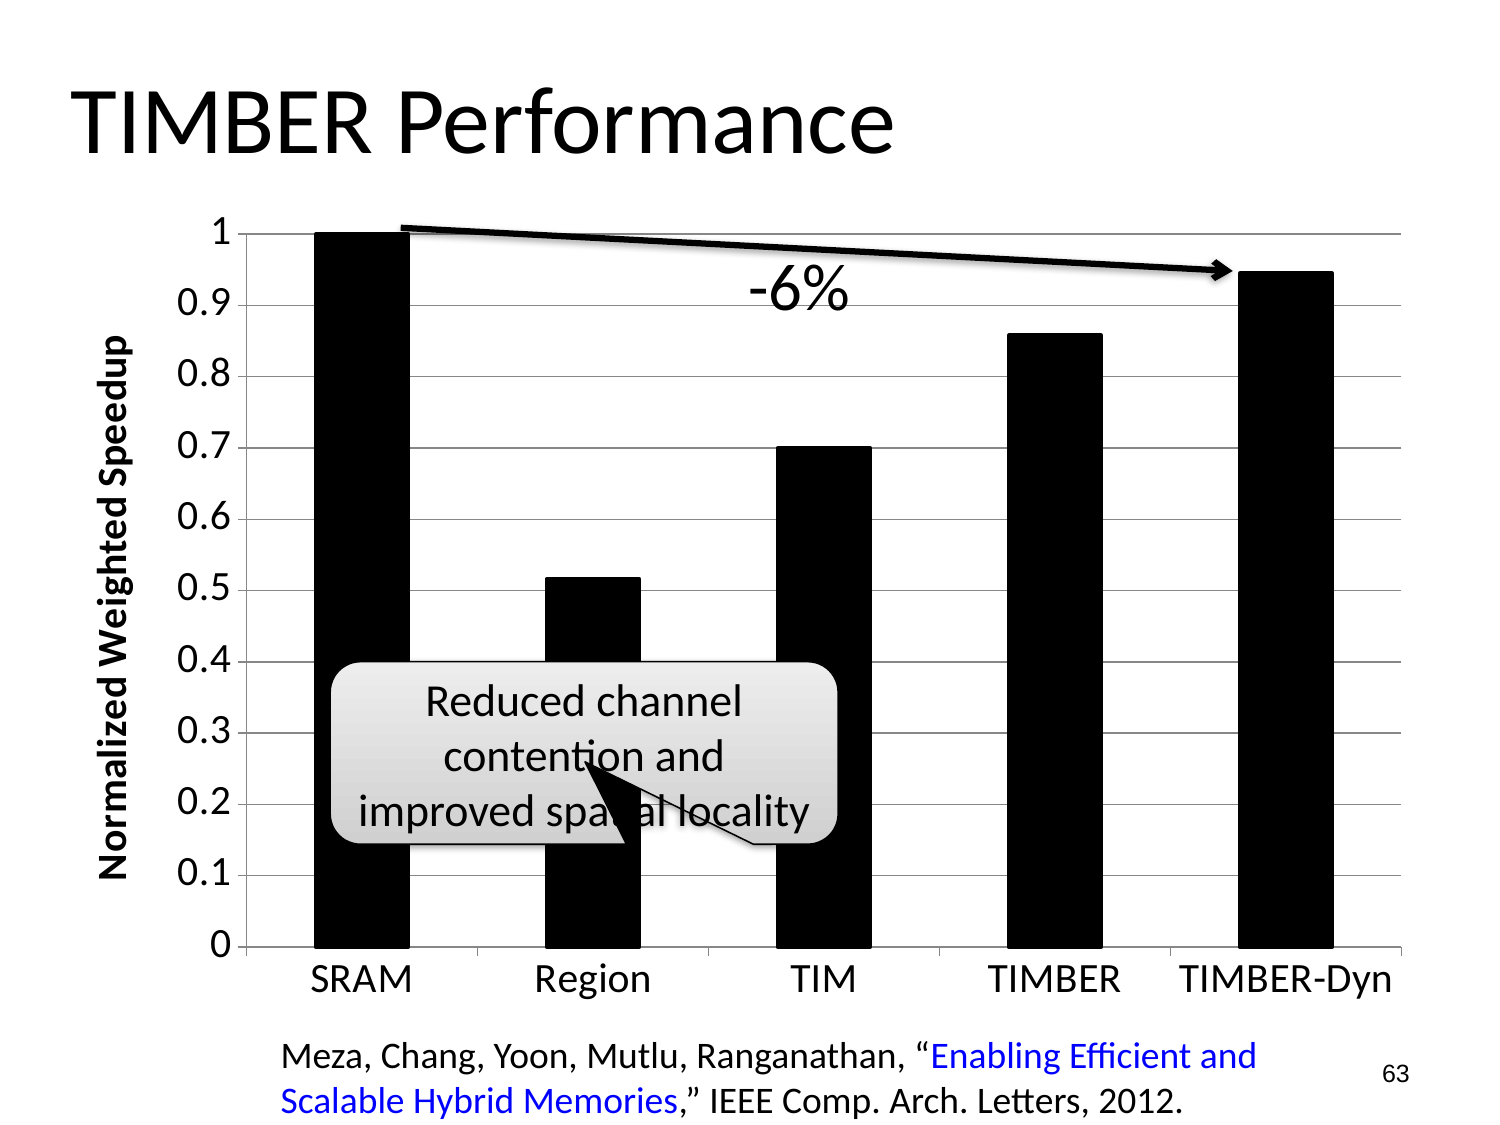

TIMBER Performance

### Chart

| Category |  |
|---|---|
| SRAM | 1.0 |
| Region | 0.516306445138219 |
| TIM | 0.700160115166448 |
| TIMBER | 0.857850560367025 |
| TIMBER-Dyn | 0.944866132074654 |
-6%
Reduced channel contention and improved spatial locality
Meza, Chang, Yoon, Mutlu, Ranganathan, “Enabling Efficient and Scalable Hybrid Memories,” IEEE Comp. Arch. Letters, 2012.
63